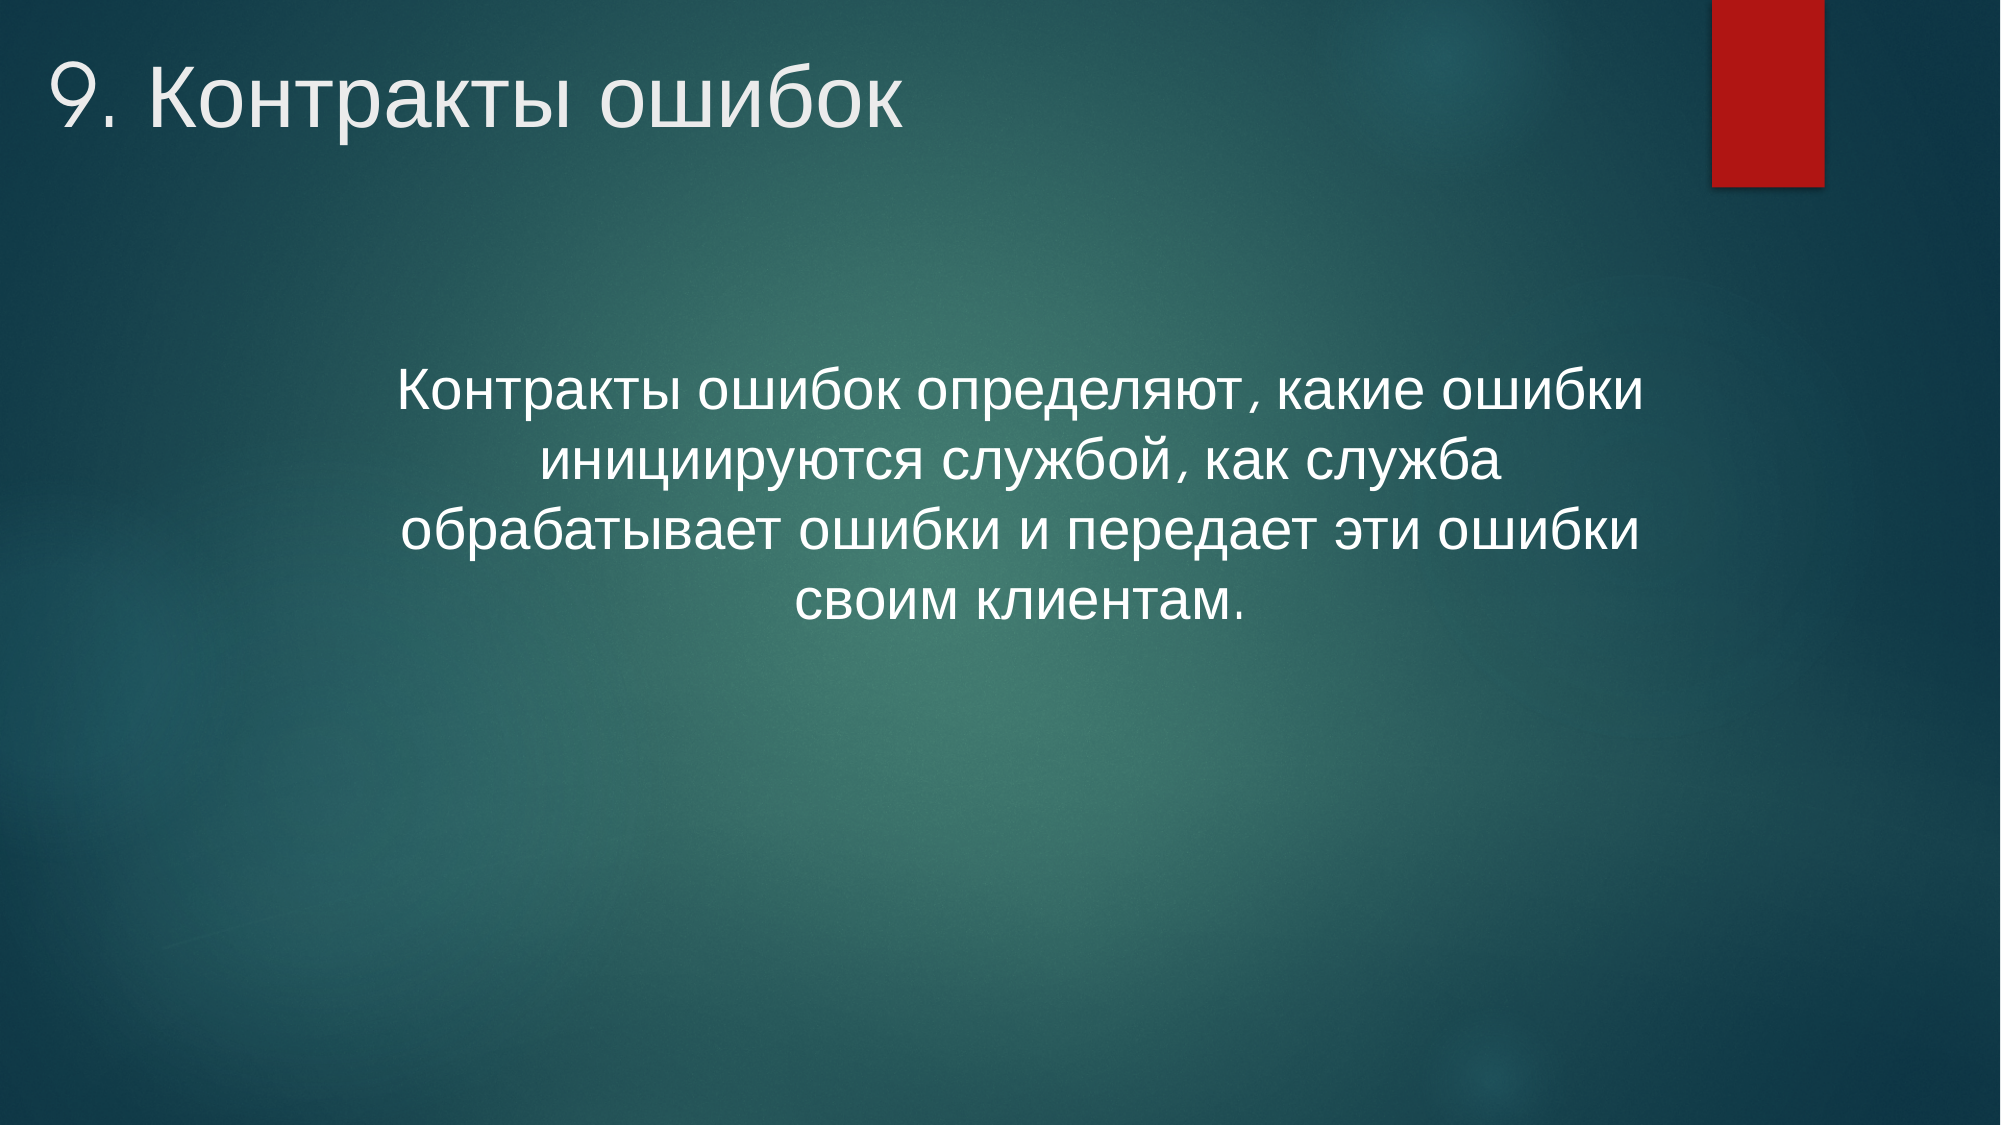

# 9. Контракты ошибок
Контракты ошибок определяют, какие ошибки инициируются службой, как служба обрабатывает ошибки и передает эти ошибки своим клиентам.